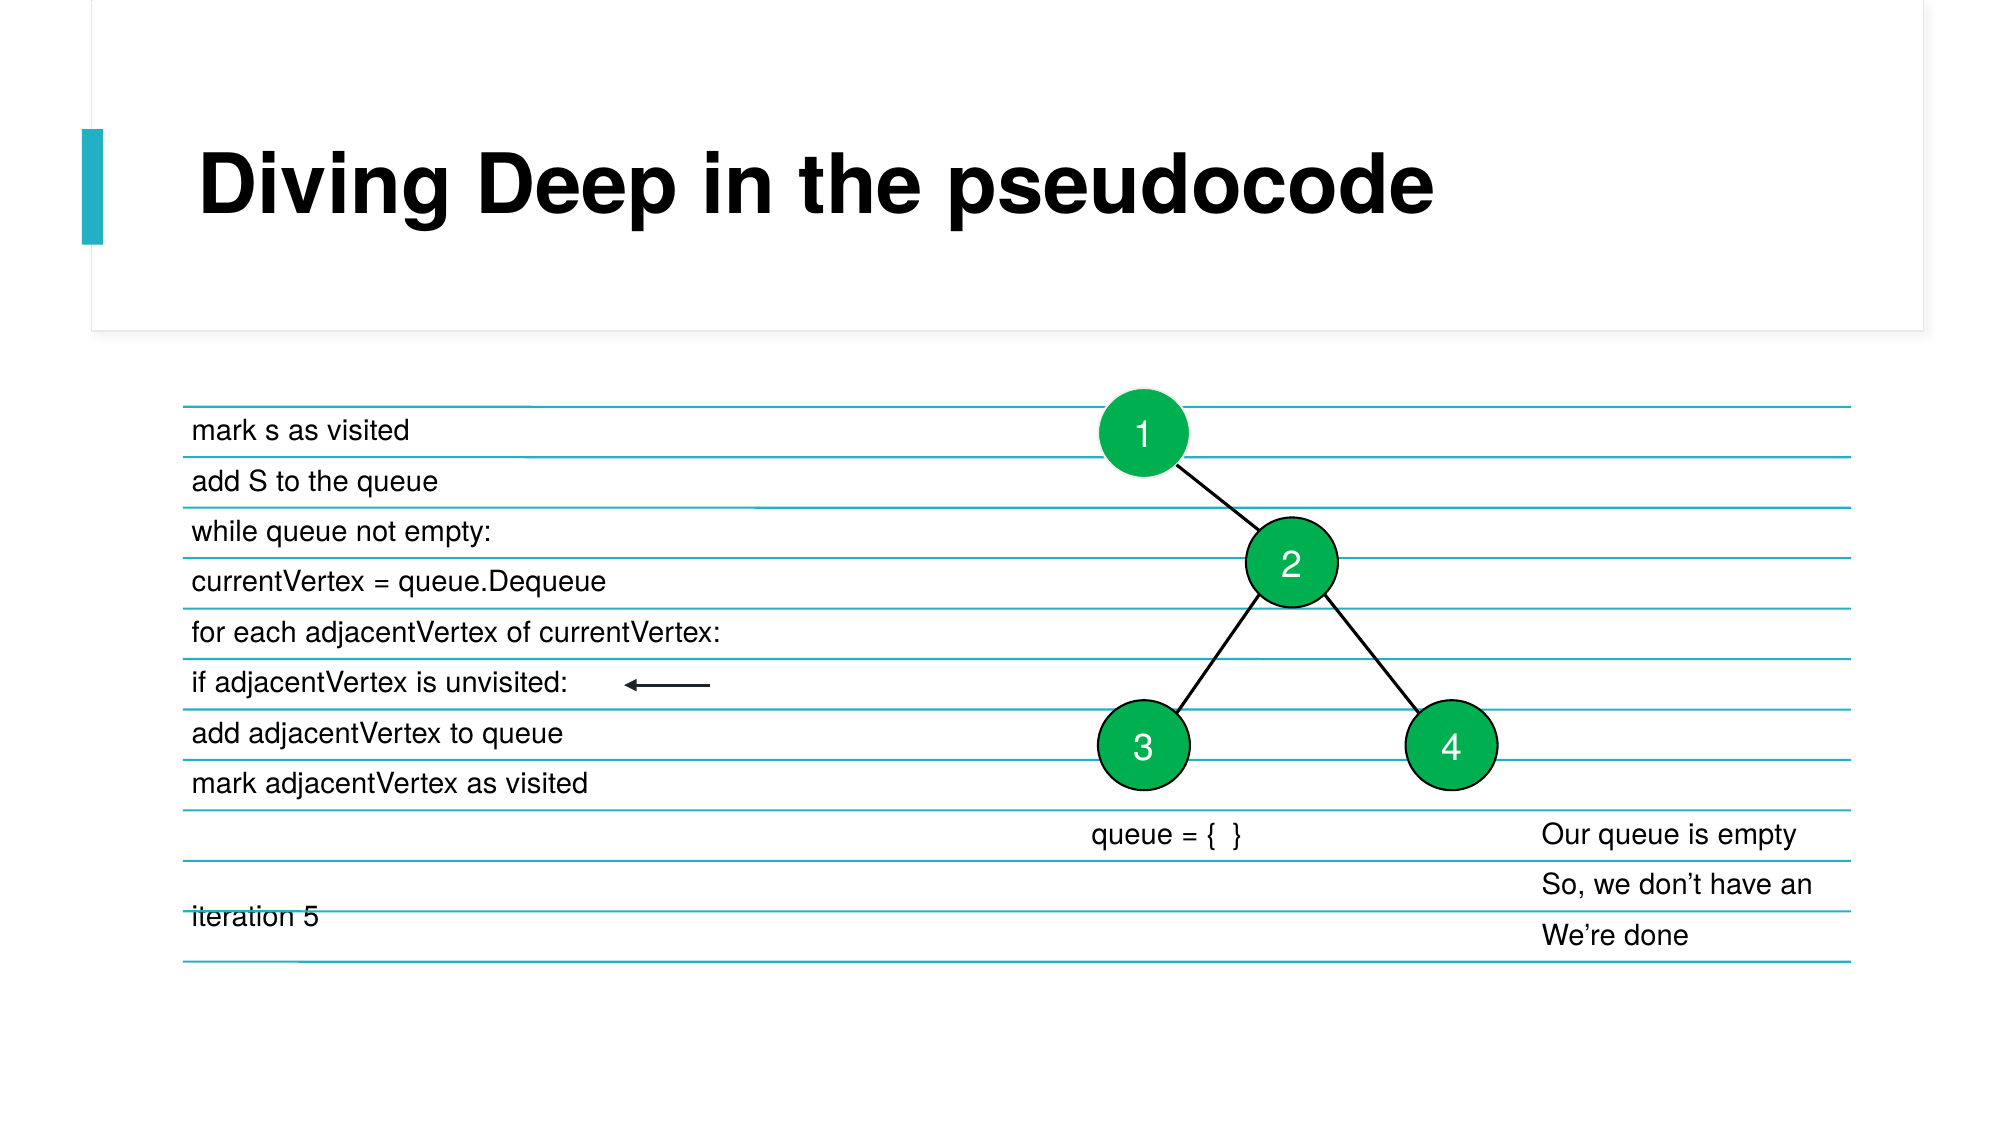

# Diving Deep in the pseudocode
1
mark s as visited
add S to the queue
while queue not empty:
currentVertex = queue.Dequeue
for each adjacentVertex of currentVertex:
if adjacentVertex is unvisited:
add adjacentVertex to queue
mark adjacentVertex as visited
						queue = {  } 		Our queue is empty
									So, we don’t have an iteration 5
 									We’re done

2
3
4